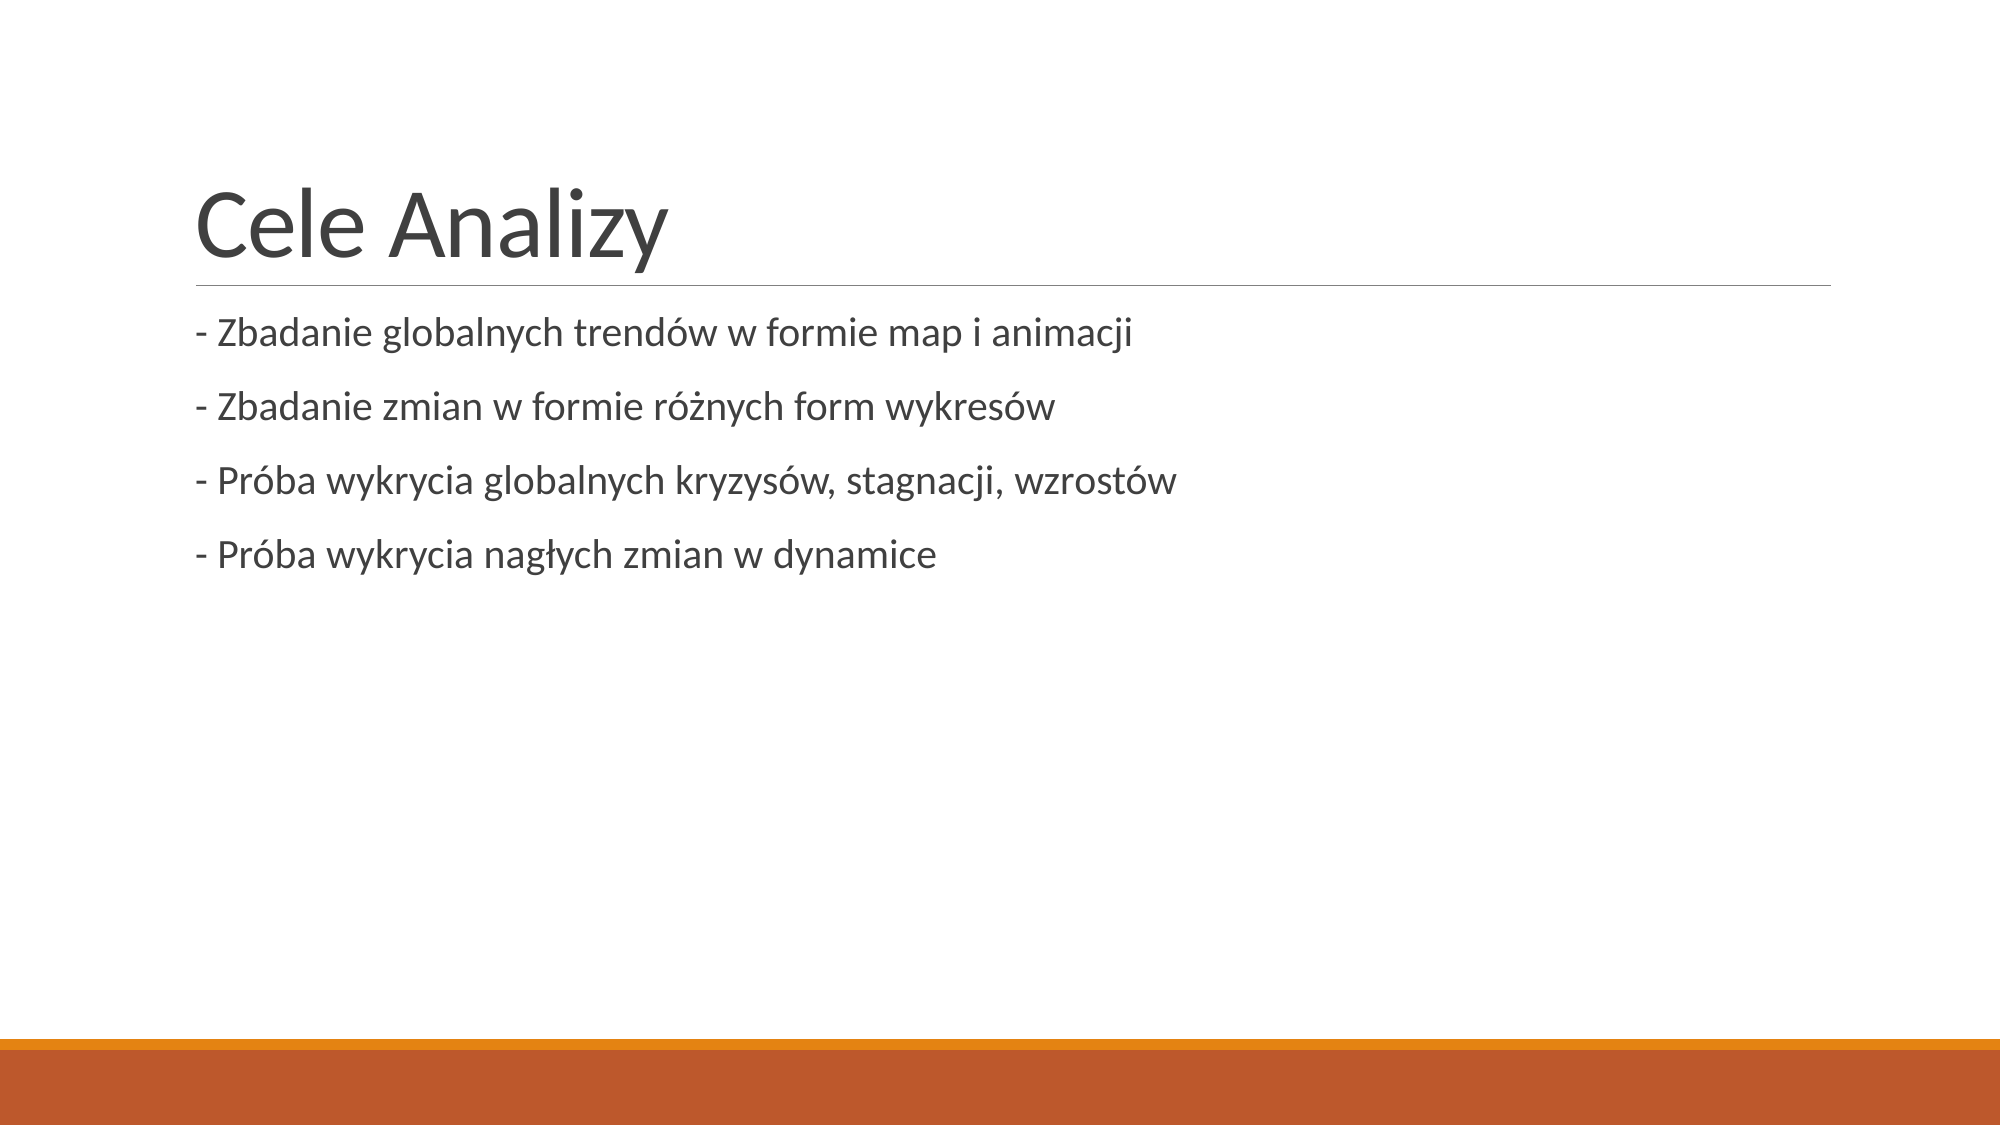

# Cele Analizy
- Zbadanie globalnych trendów w formie map i animacji
- Zbadanie zmian w formie różnych form wykresów
- Próba wykrycia globalnych kryzysów, stagnacji, wzrostów
- Próba wykrycia nagłych zmian w dynamice